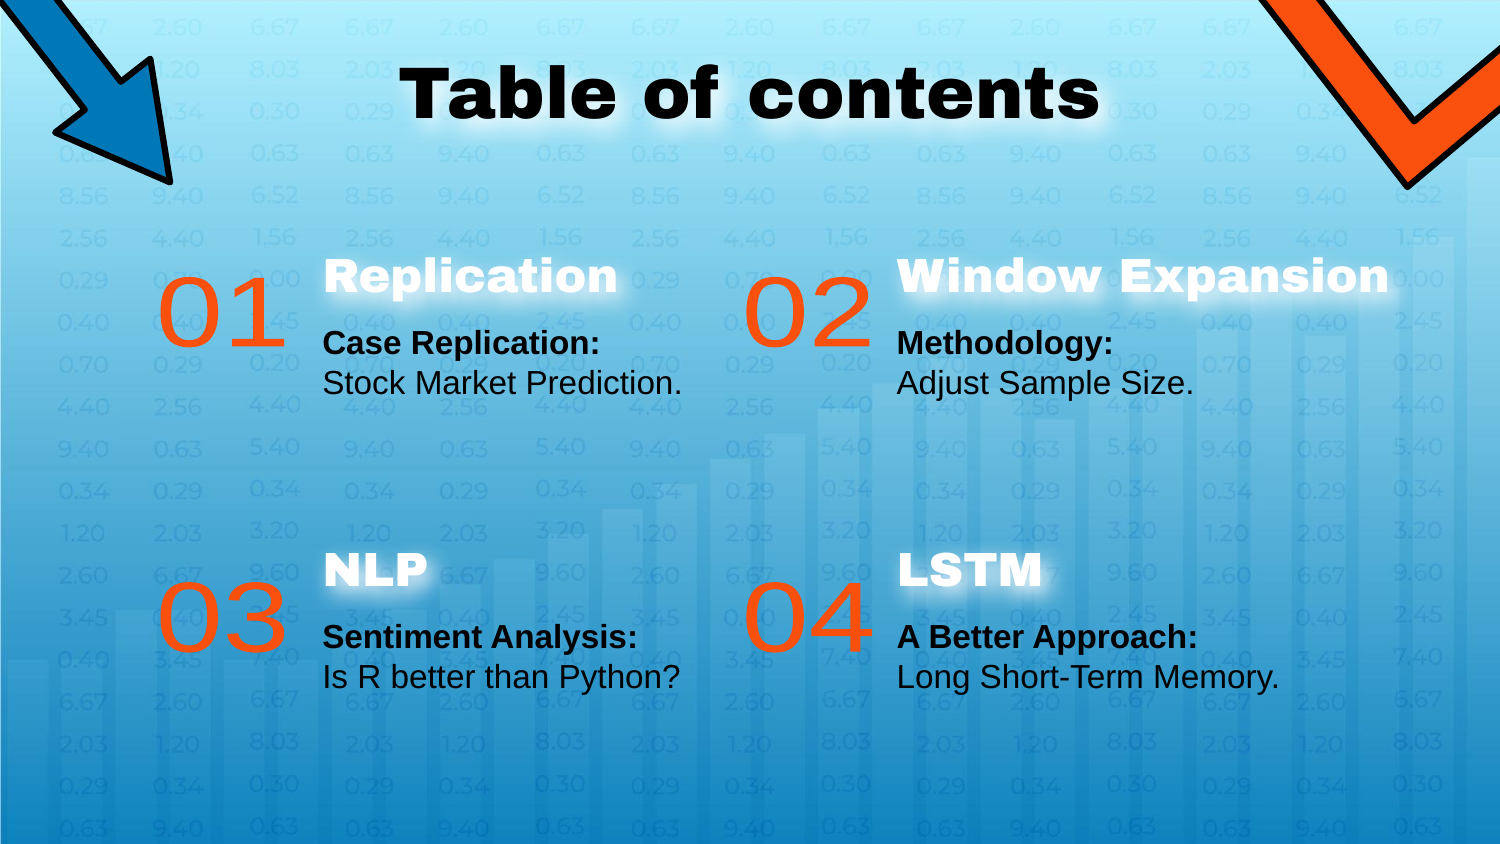

Table of contents
# Replication
Window Expansion
01
02
Methodology:
Adjust Sample Size.
Case Replication:
Stock Market Prediction.
NLP
LSTM
03
04
Sentiment Analysis:
Is R better than Python?
A Better Approach:
Long Short-Term Memory.